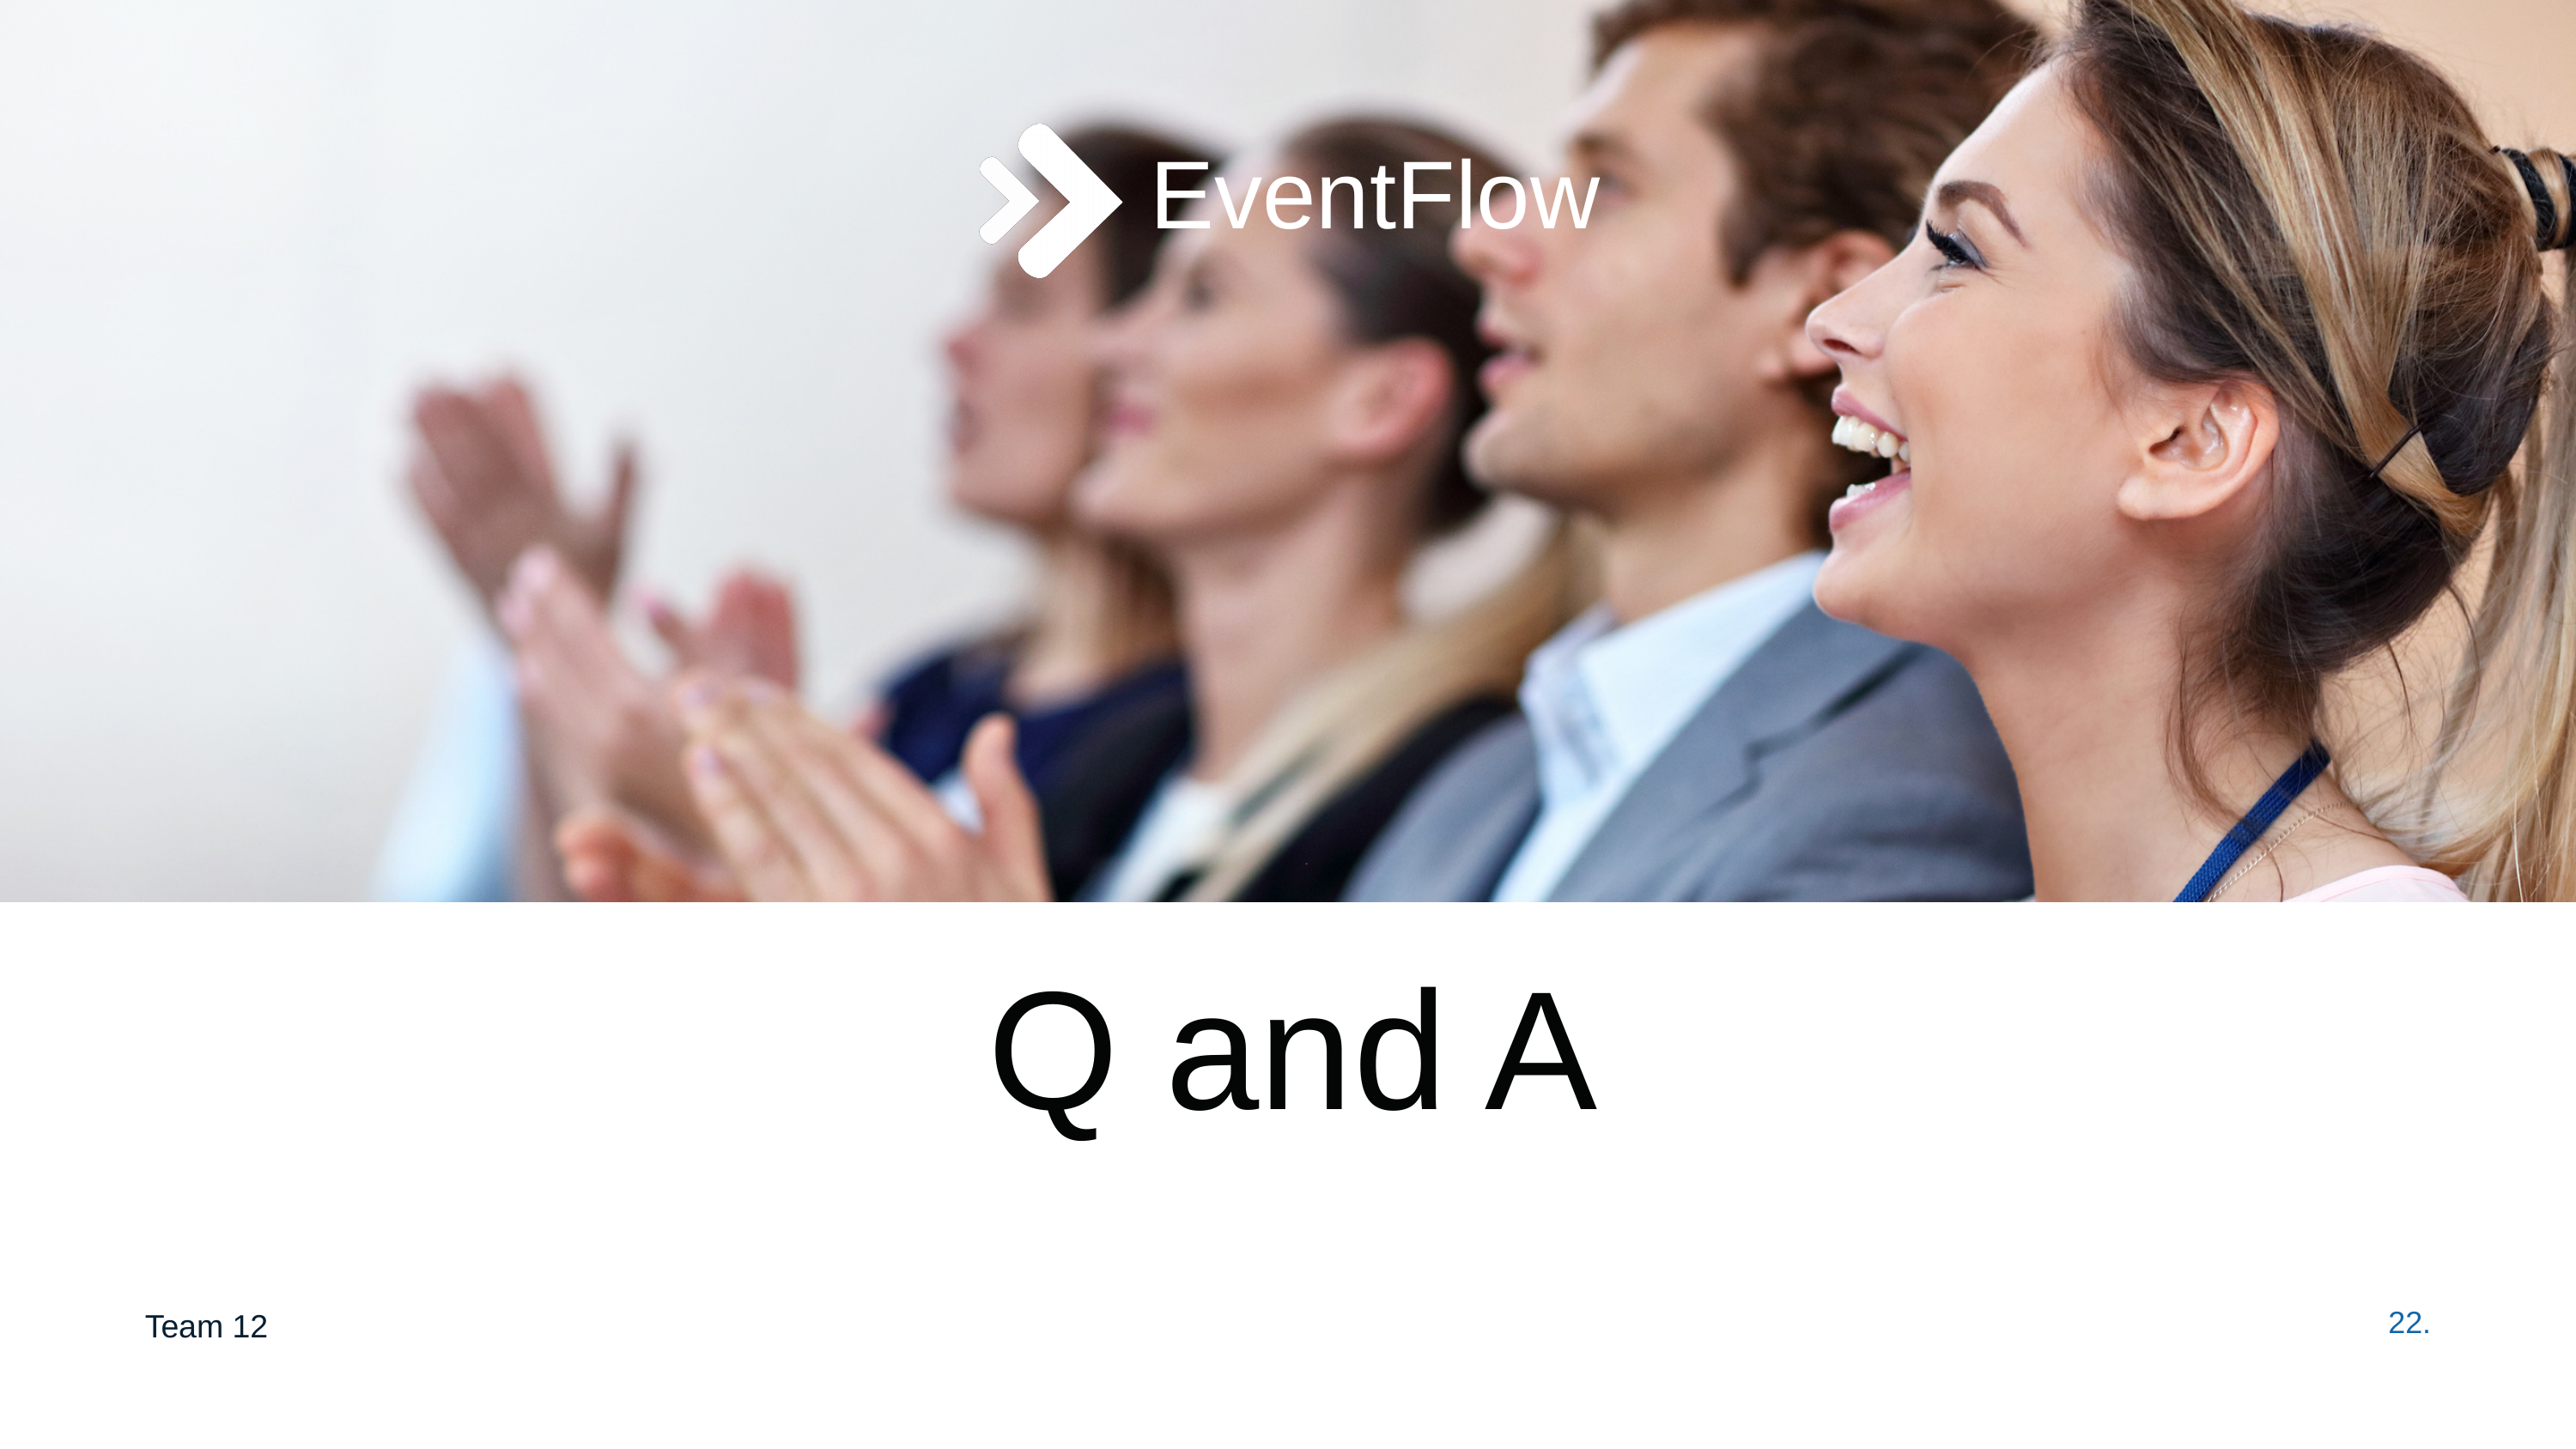

EventFlow
Q and A
Team 12
22.